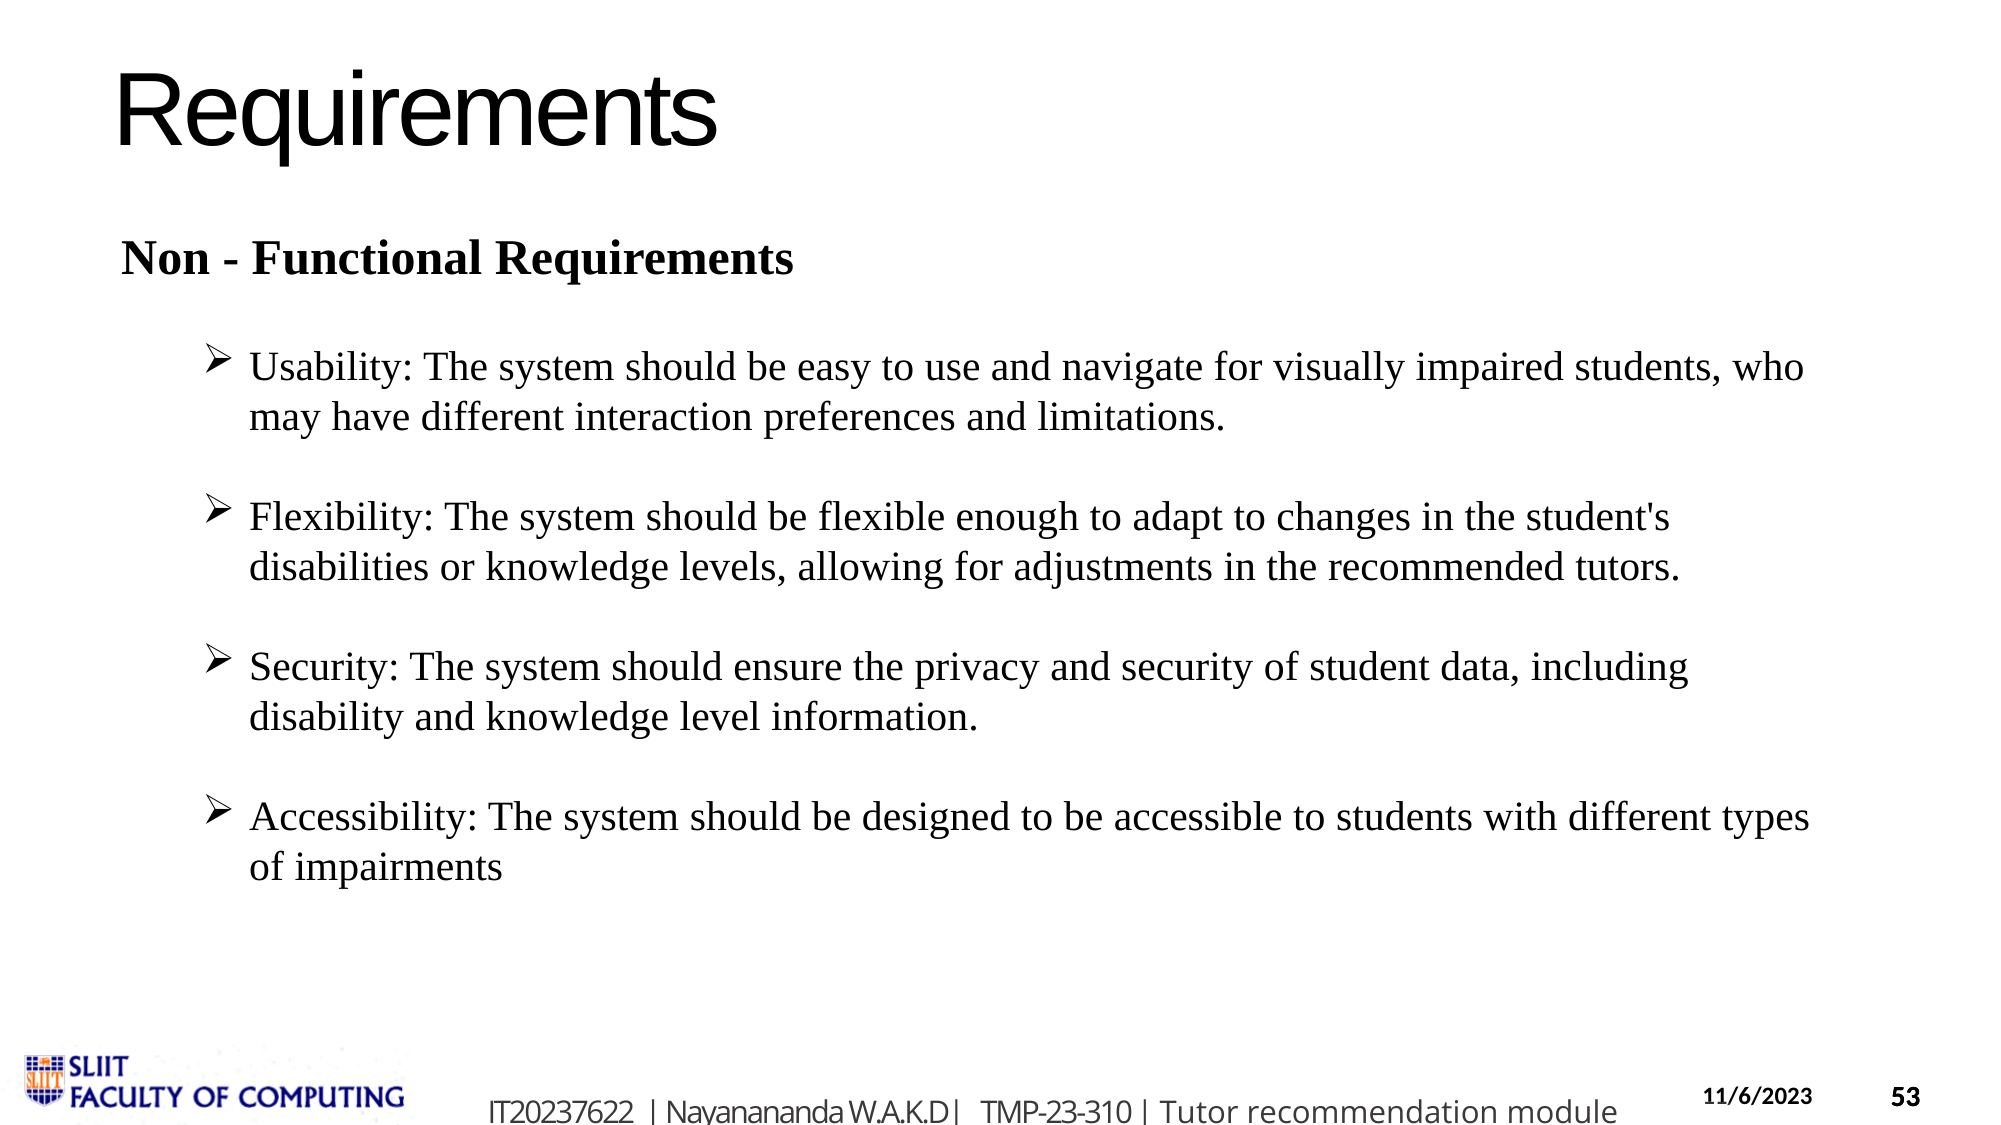

Requirements
Non - Functional Requirements
Usability: The system should be easy to use and navigate for visually impaired students, who may have different interaction preferences and limitations.

Flexibility: The system should be flexible enough to adapt to changes in the student's disabilities or knowledge levels, allowing for adjustments in the recommended tutors.

Security: The system should ensure the privacy and security of student data, including disability and knowledge level information.

Accessibility: The system should be designed to be accessible to students with different types of impairments
IT20237622  | Nayanananda W.A.K.D|   TMP-23-310 | Tutor recommendation module